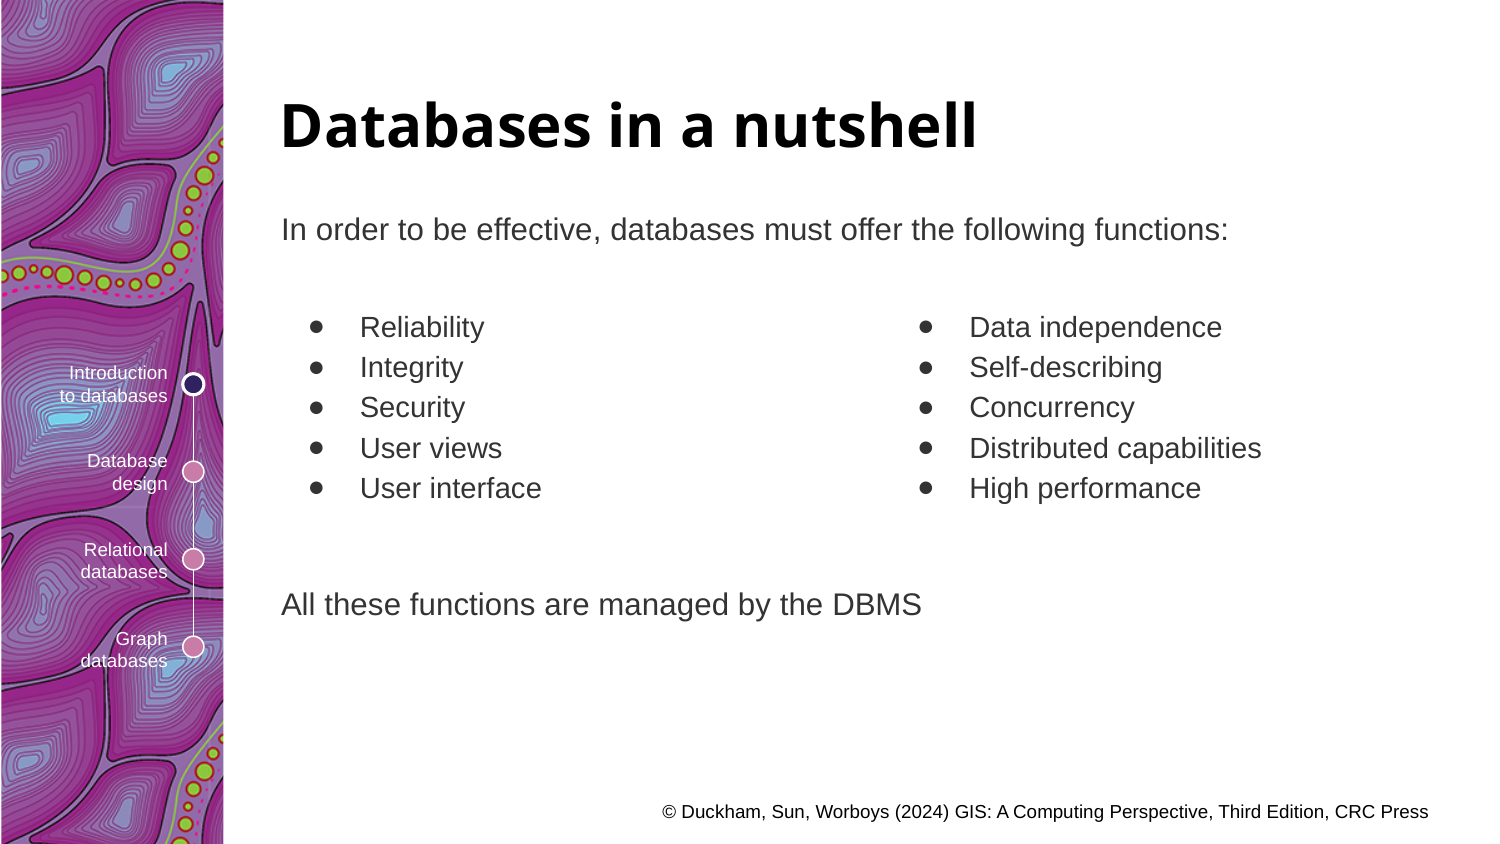

# Databases in a nutshell
In order to be effective, databases must offer the following functions:
Reliability
Integrity
Security
User views
User interface
Data independence
Self-describing
Concurrency
Distributed capabilities
High performance

All these functions are managed by the DBMS